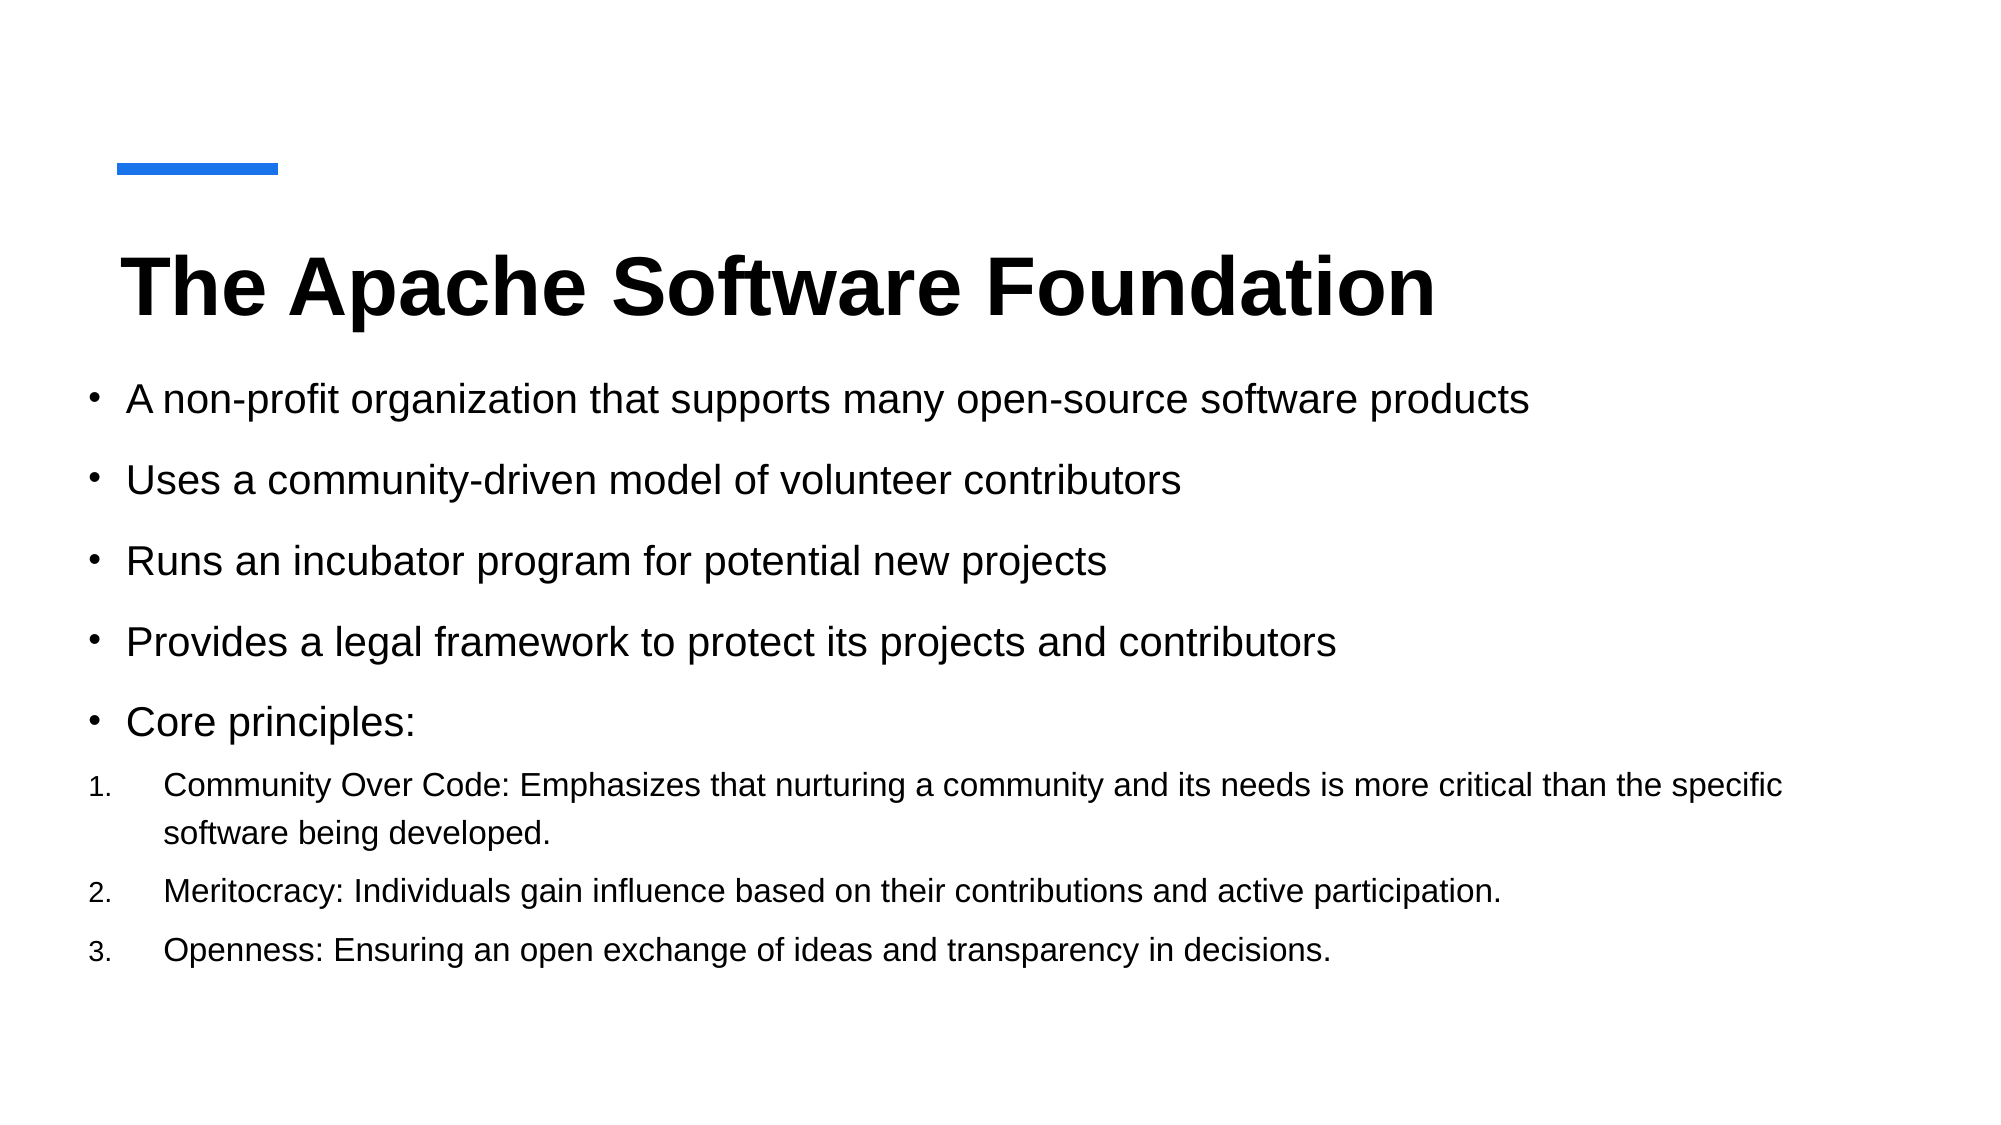

# The Apache Software Foundation
A non-profit organization that supports many open-source software products
Uses a community-driven model of volunteer contributors
Runs an incubator program for potential new projects
Provides a legal framework to protect its projects and contributors
Core principles:
Community Over Code: Emphasizes that nurturing a community and its needs is more critical than the specific software being developed.
Meritocracy: Individuals gain influence based on their contributions and active participation.
Openness: Ensuring an open exchange of ideas and transparency in decisions.